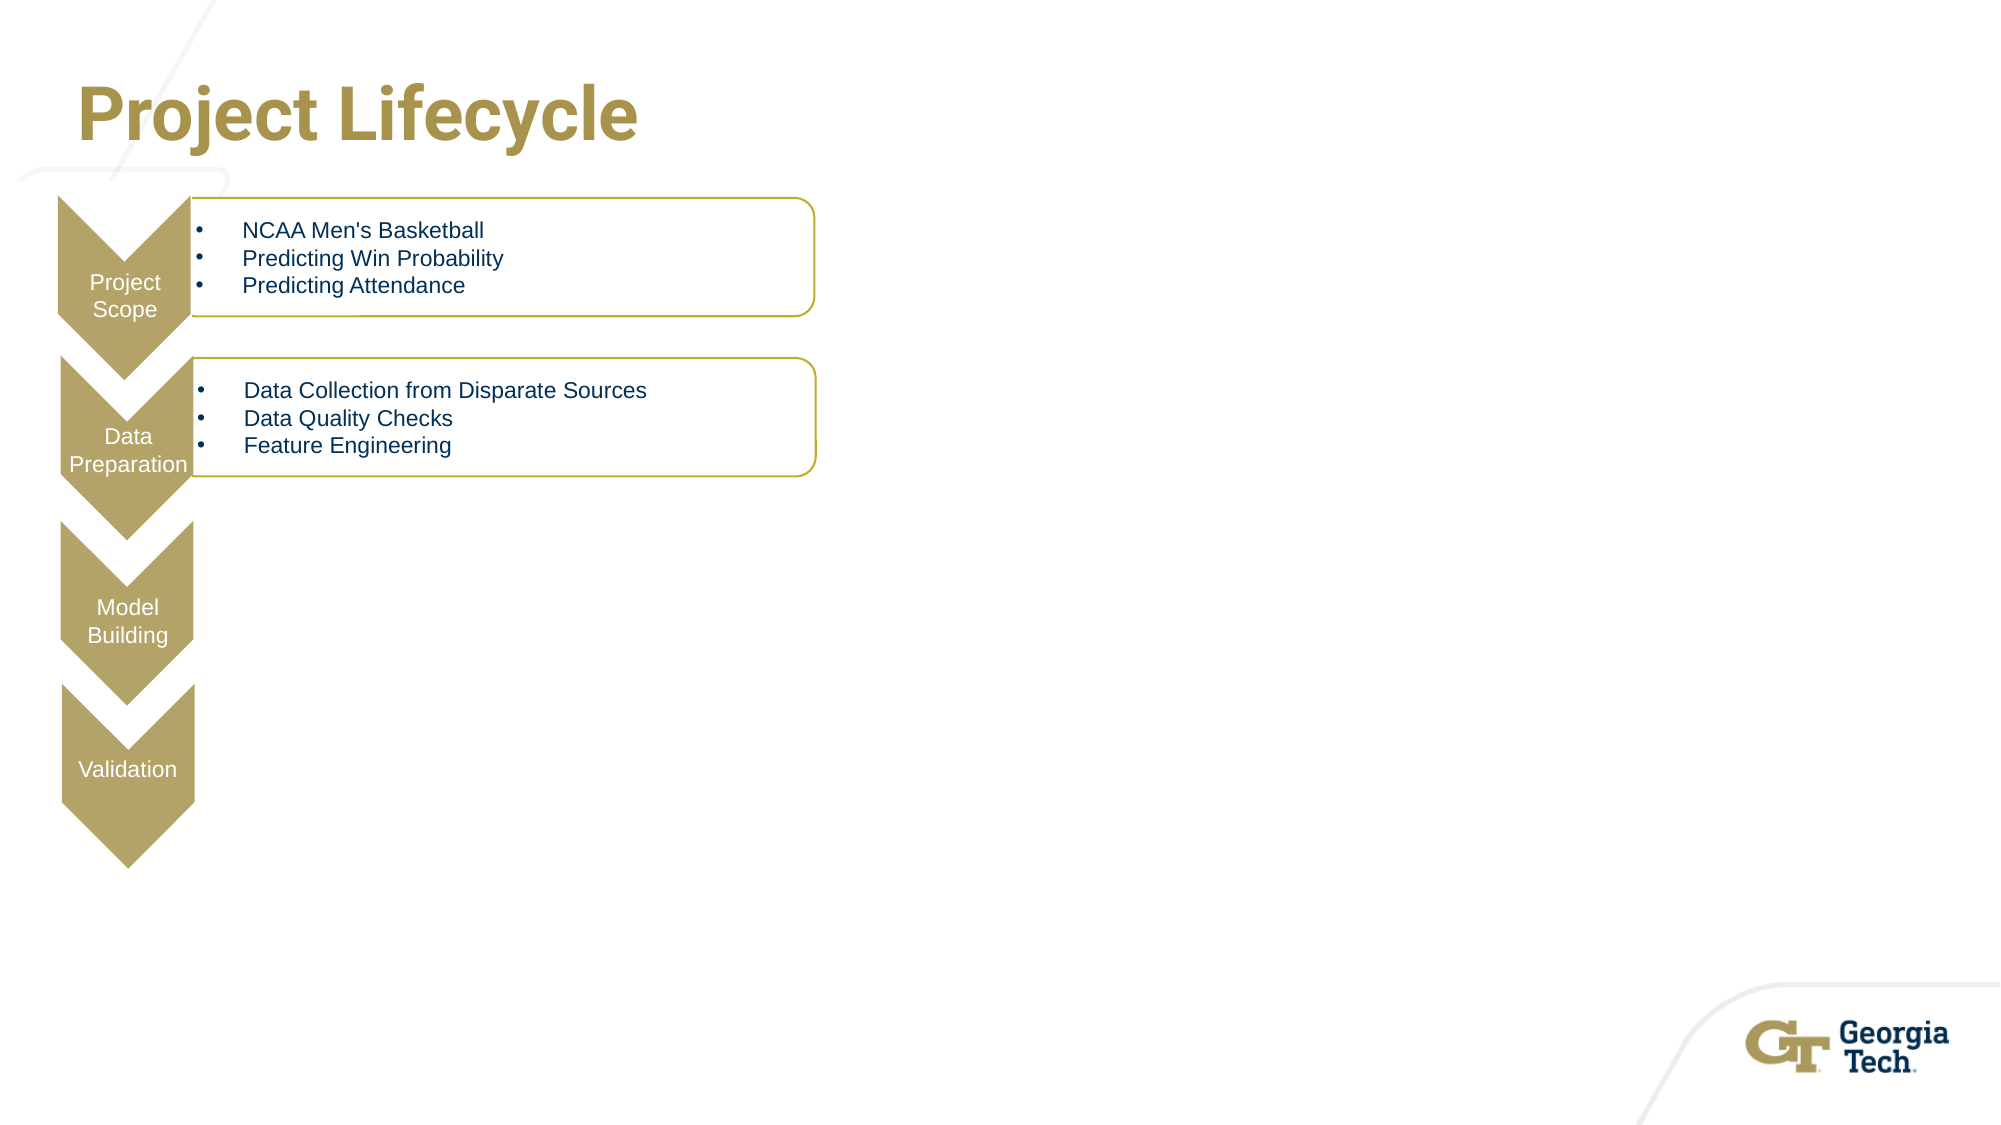

# Project Lifecycle

Project Scope
NCAA Men's Basketball
Predicting Win Probability
Predicting Attendance

Data Preparation
Data Collection from Disparate Sources
Data Quality Checks
Feature Engineering

Model Building
Correlation Analysis
Principal Component Analysis
Linear Regression
Decision Trees

Validation
MSE for Models Predicting Attendance
Accuracy, Recall, etc. for Models Predicting Win/Loss